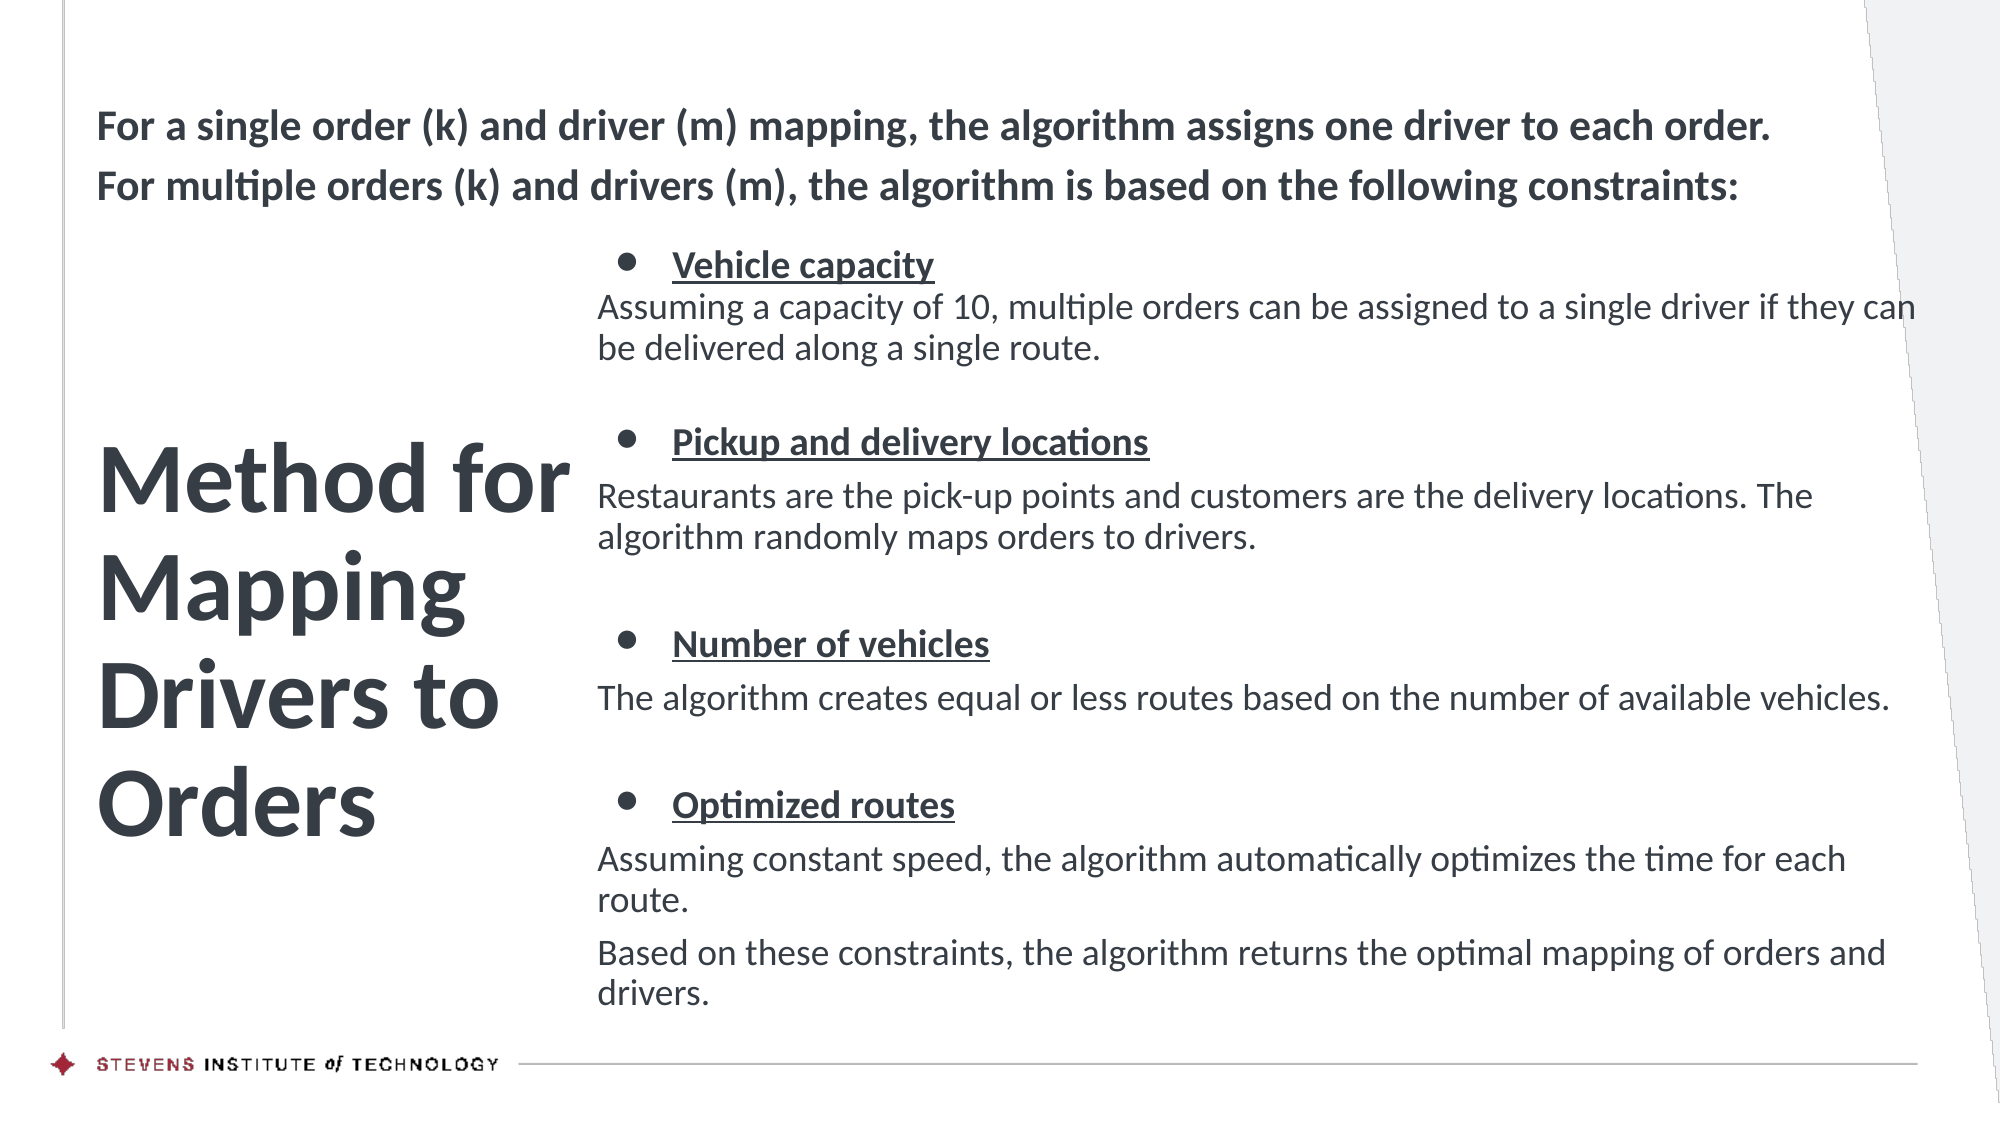

For a single order (k) and driver (m) mapping, the algorithm assigns one driver to each order.
For multiple orders (k) and drivers (m), the algorithm is based on the following constraints:
Vehicle capacity
Assuming a capacity of 10, multiple orders can be assigned to a single driver if they can be delivered along a single route.

Pickup and delivery locations
Restaurants are the pick-up points and customers are the delivery locations. The algorithm randomly maps orders to drivers.

Number of vehicles
The algorithm creates equal or less routes based on the number of available vehicles.

Optimized routes
Assuming constant speed, the algorithm automatically optimizes the time for each route.
Based on these constraints, the algorithm returns the optimal mapping of orders and drivers.

Method for Mapping Drivers to Orders